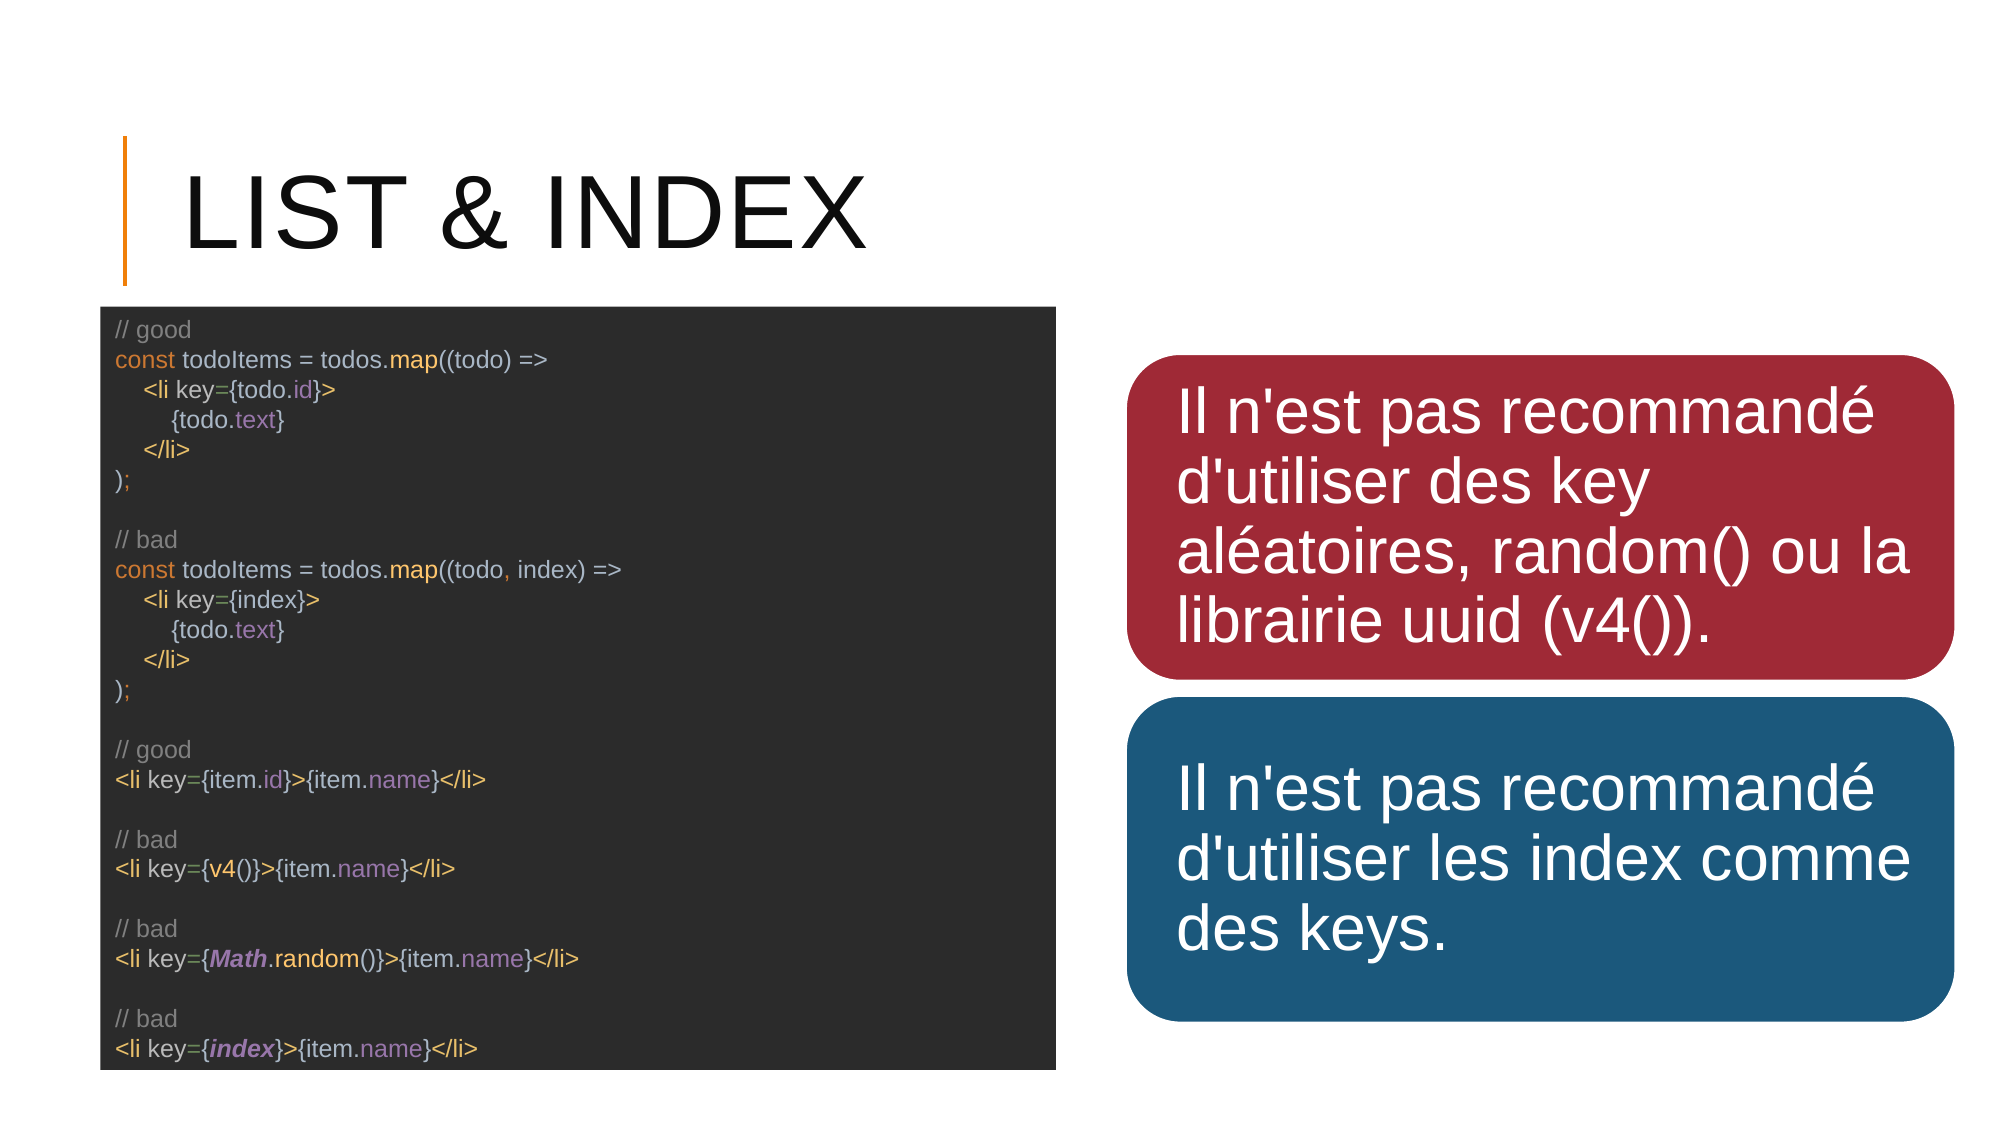

# List & Index
// good
const todoItems = todos.map((todo) =>
    <li key={todo.id}>
        {todo.text}
    </li>
);
// bad
const todoItems = todos.map((todo, index) =>
    <li key={index}>
        {todo.text}
    </li>
);
// good
<li key={item.id}>{item.name}</li>
// bad
<li key={v4()}>{item.name}</li>
// bad
<li key={Math.random()}>{item.name}</li>
// bad
<li key={index}>{item.name}</li>
Il n'est pas recommandé d'utiliser des key aléatoires, random() ou la librairie uuid (v4()).
Il n'est pas recommandé d'utiliser les index comme des keys.